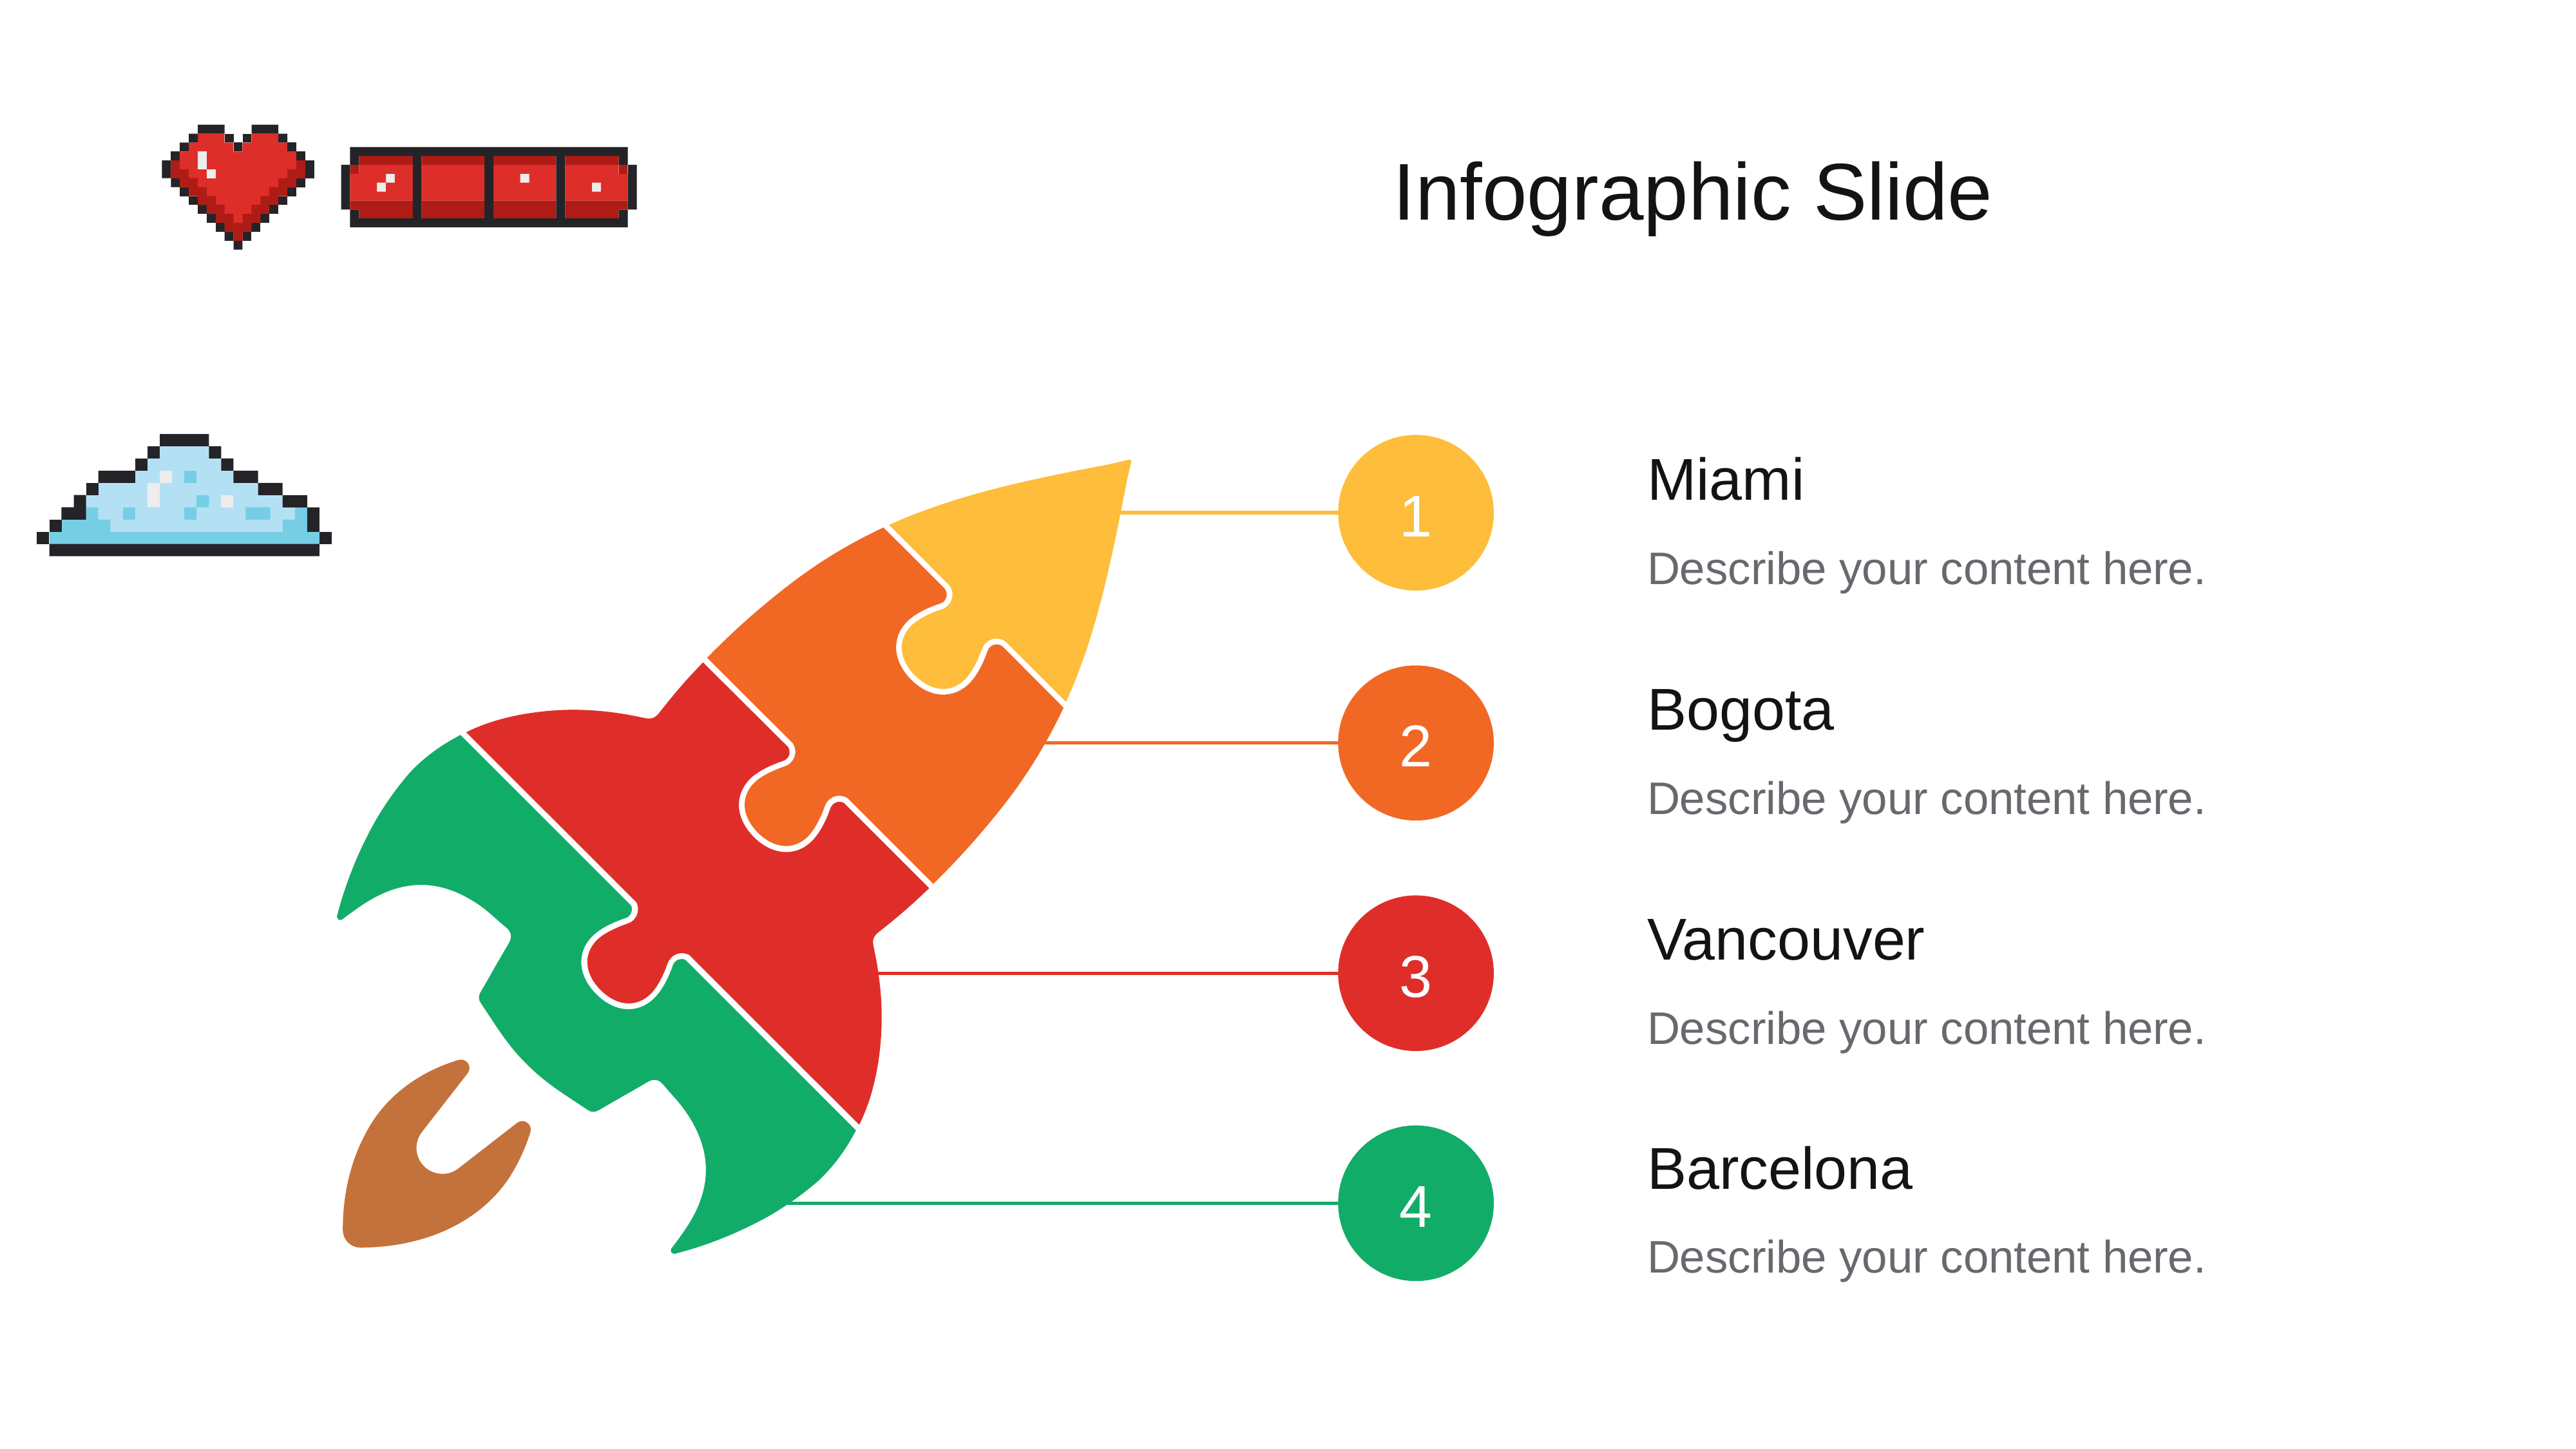

Infographic Slide

Miami

1

Describe your content here.

Bogota
2

Describe your content here.

Vancouver
3

Describe your content here.

Barcelona

4

Describe your content here.